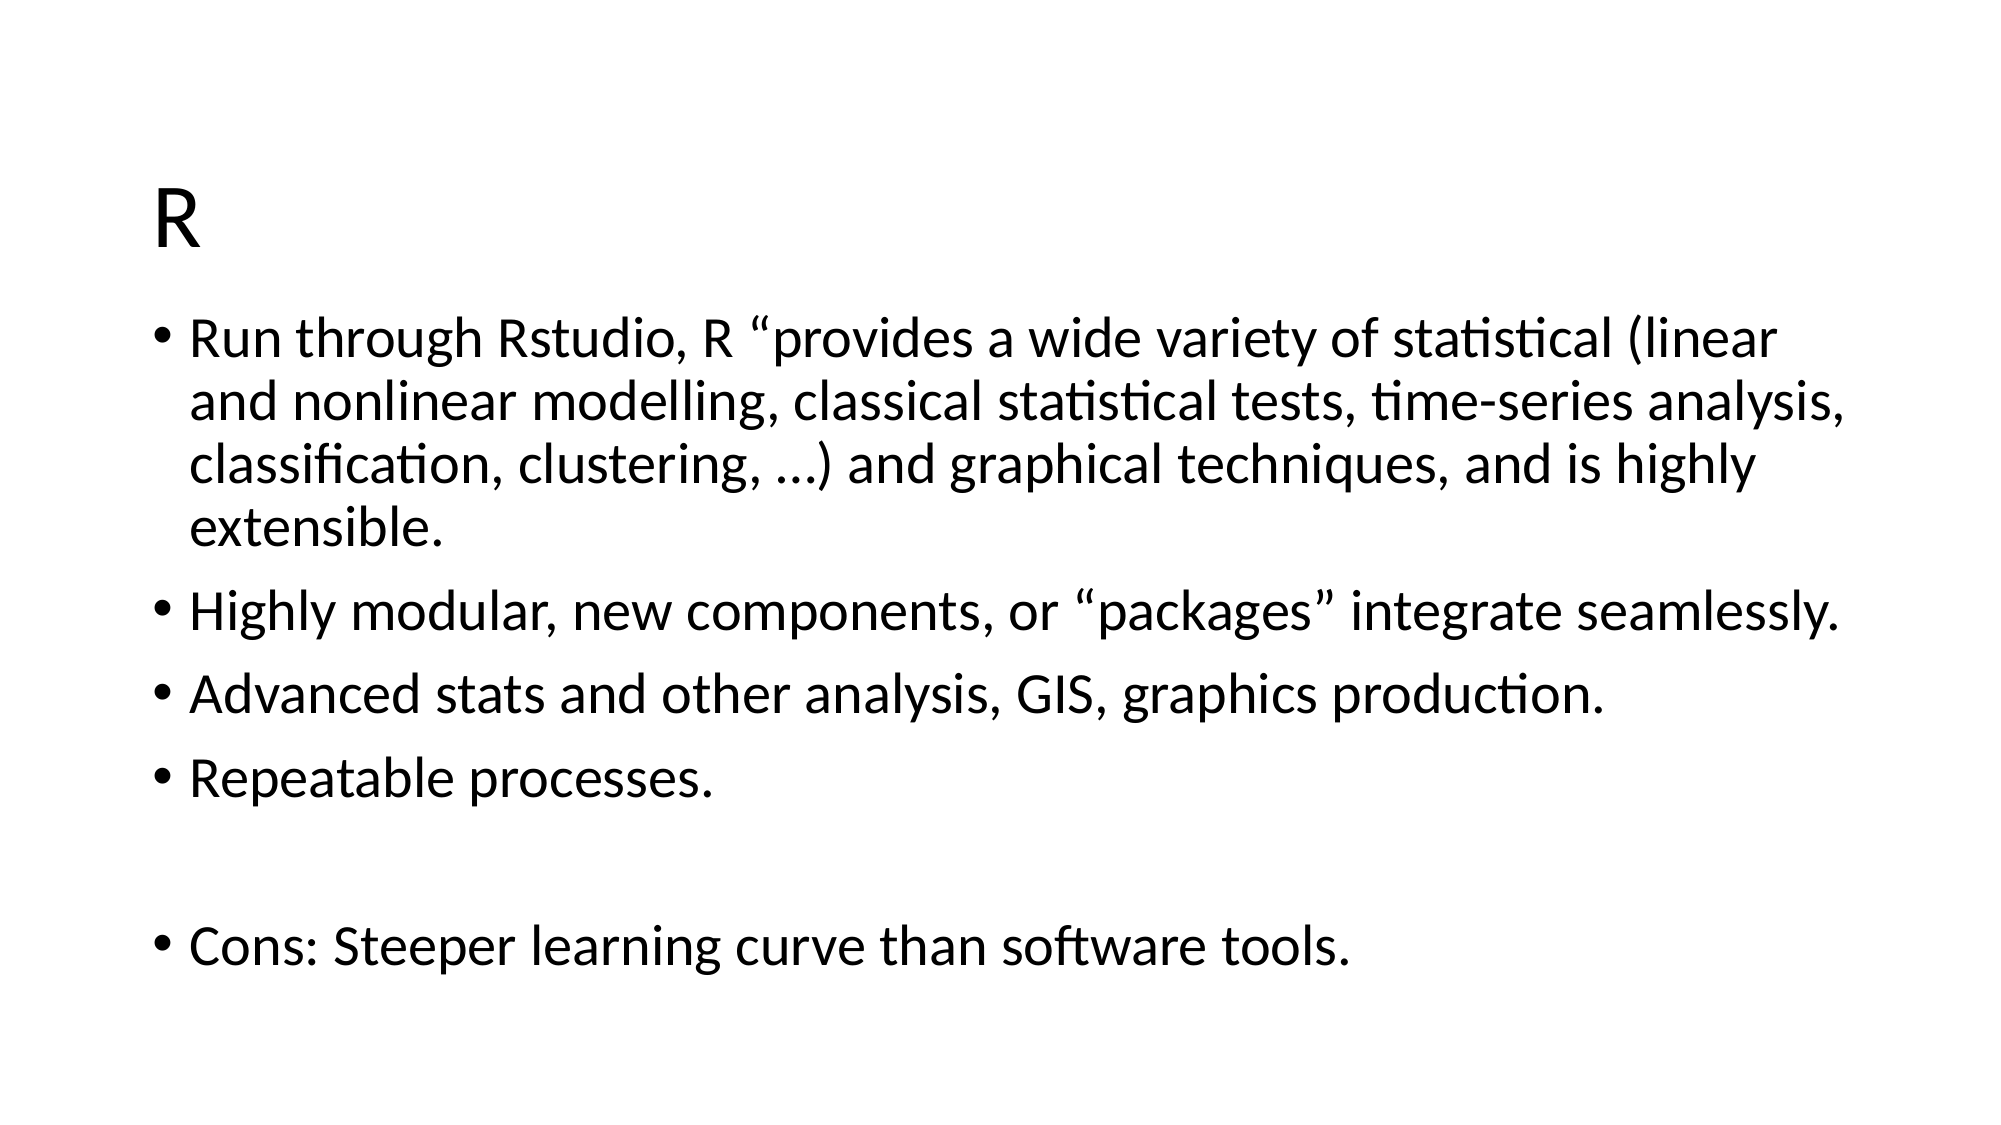

# R
Run through Rstudio, R “provides a wide variety of statistical (linear and nonlinear modelling, classical statistical tests, time-series analysis, classification, clustering, …) and graphical techniques, and is highly extensible.
Highly modular, new components, or “packages” integrate seamlessly.
Advanced stats and other analysis, GIS, graphics production.
Repeatable processes.

Cons: Steeper learning curve than software tools.